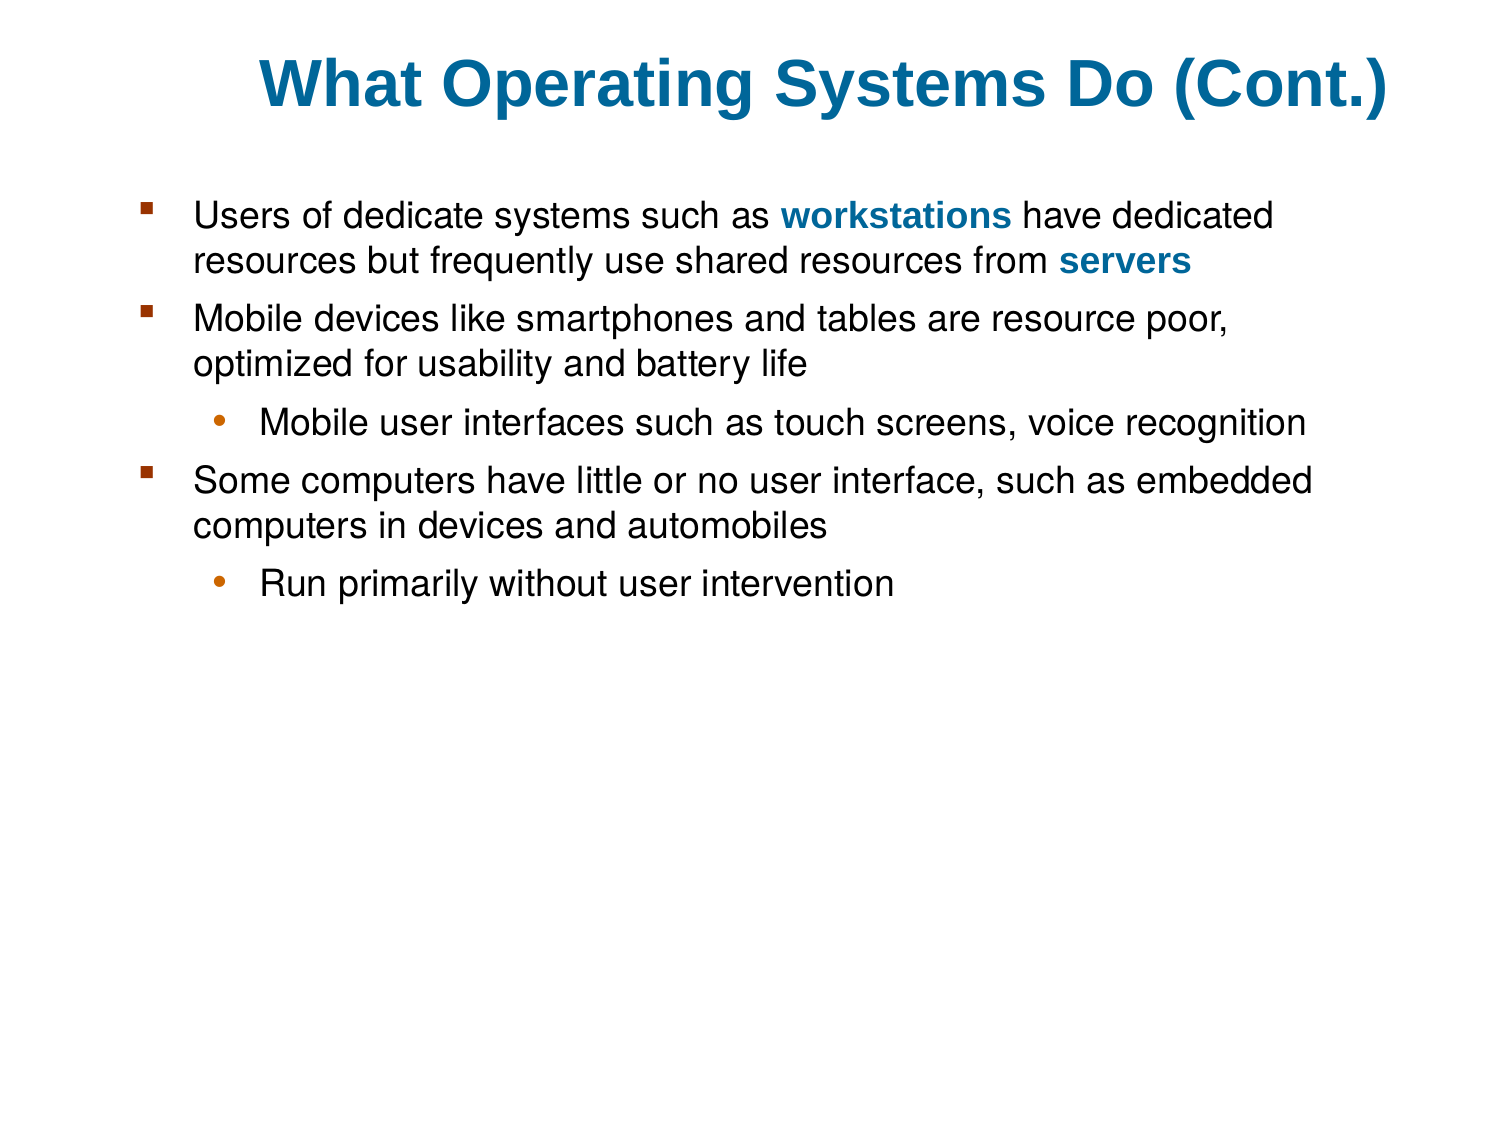

What Operating Systems Do (Cont.)
Users of dedicate systems such as workstations have dedicated resources but frequently use shared resources from servers
Mobile devices like smartphones and tables are resource poor,  optimized for usability and battery life
Mobile user interfaces such as touch screens, voice recognition
Some computers have little or no user interface, such as embedded computers in devices and automobiles
Run primarily without user intervention